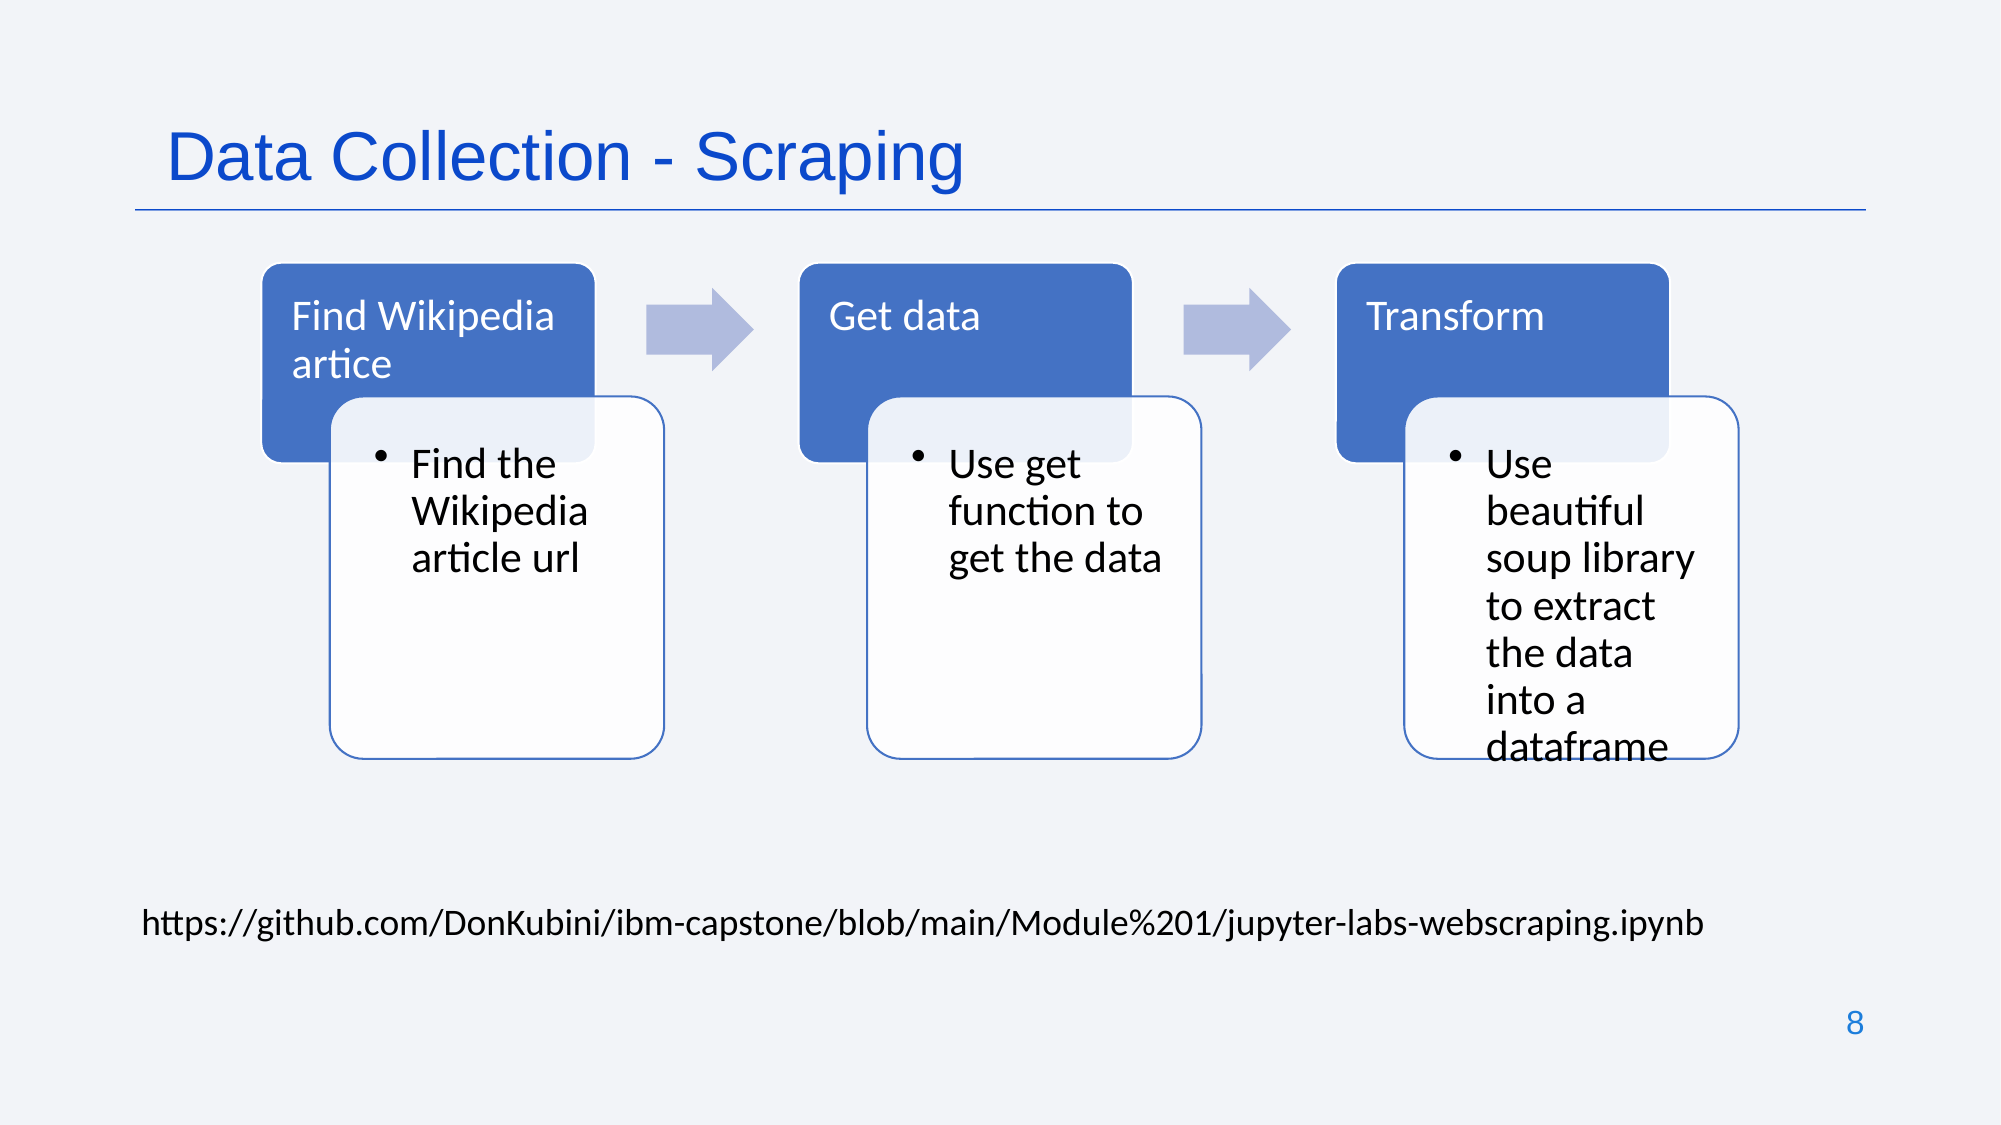

Data Collection - Scraping
Find Wikipedia artice
Find the Wikipedia article url

Get data
Use get function to get the data

Transform
Use beautiful soup library to extract the data into a dataframe
https://github.com/DonKubini/ibm-capstone/blob/main/Module%201/jupyter-labs-webscraping.ipynb
8